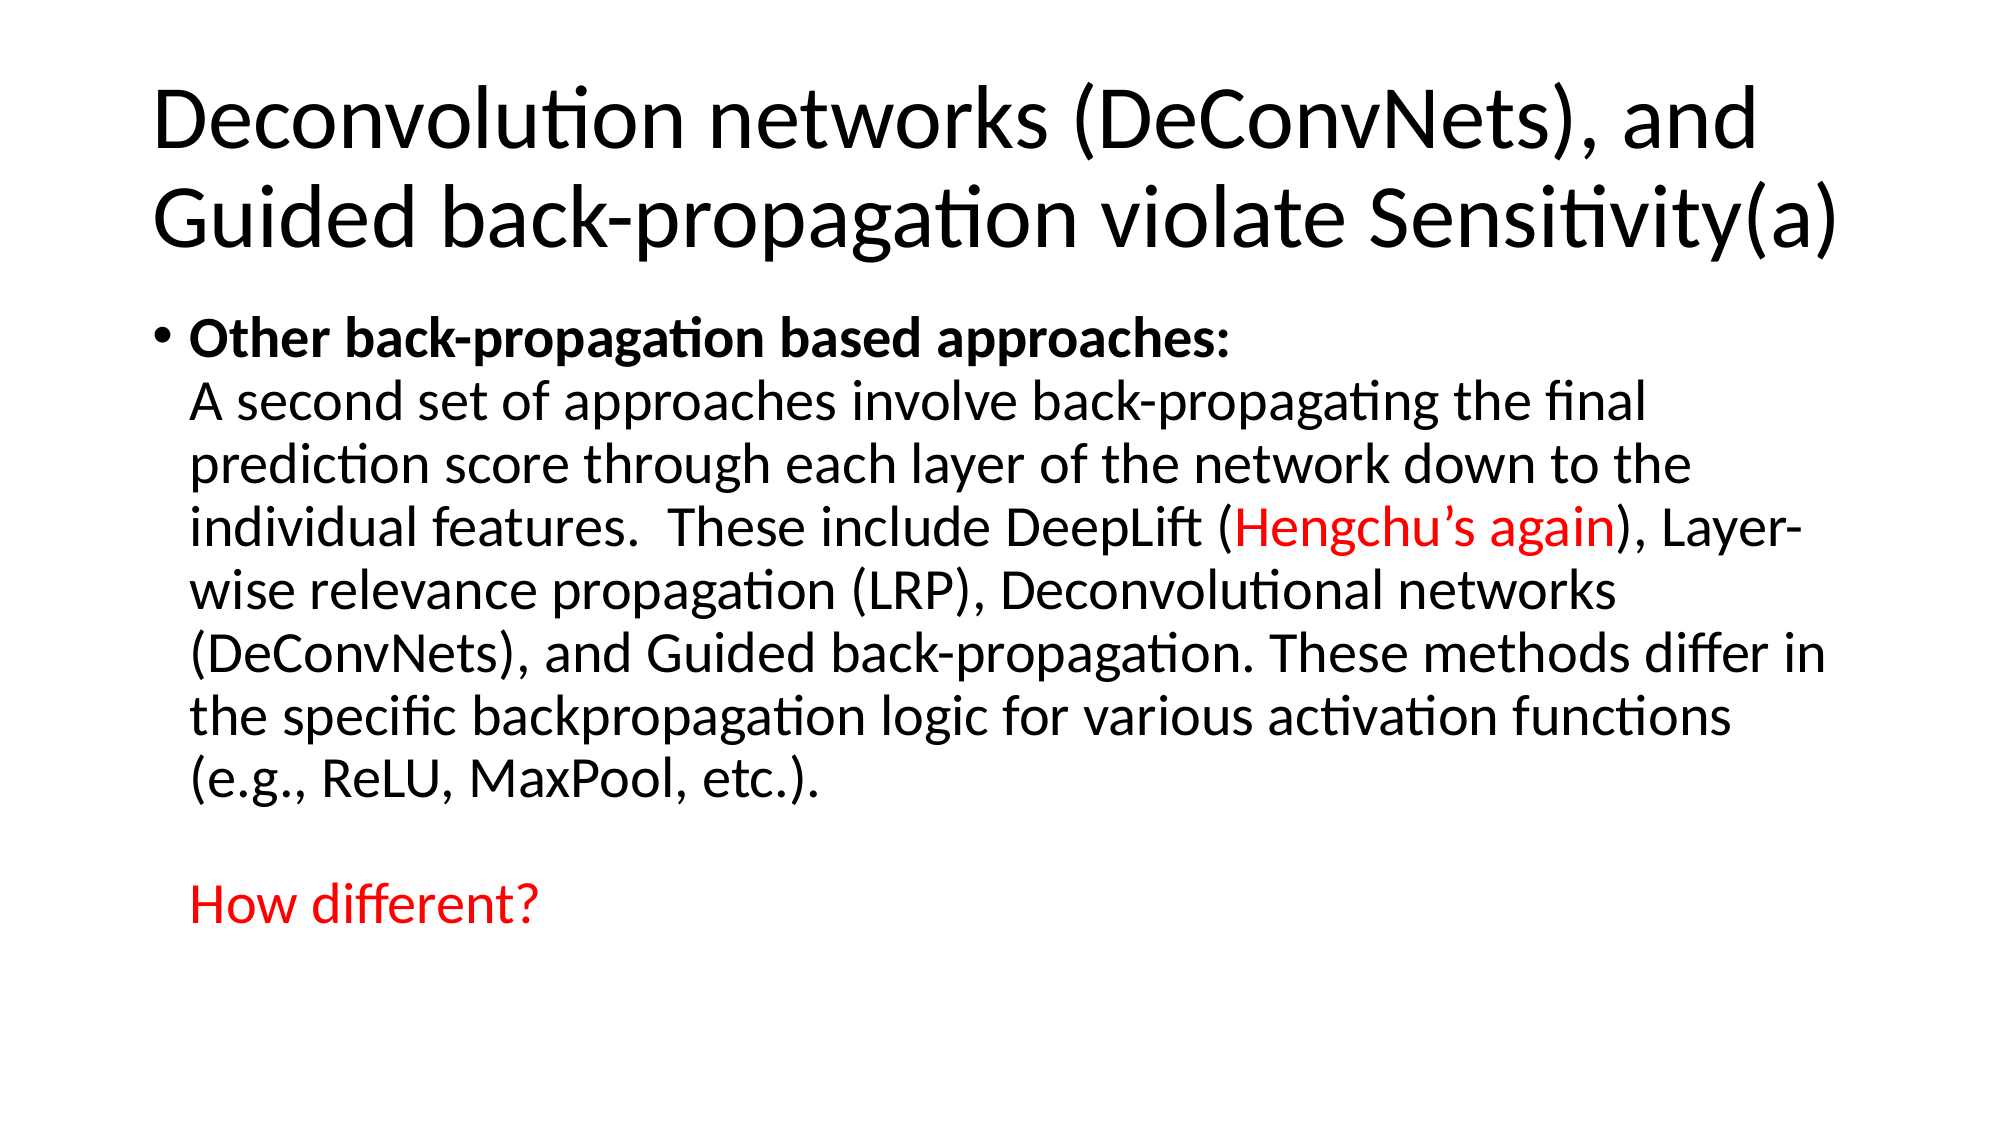

# Deconvolution networks (DeConvNets), and Guided back-propagation violate Sensitivity(a)
﻿﻿Other back-propagation based approaches:
A second set of approaches involve back-propagating the final prediction score through each layer of the network down to the individual features.  These include DeepLift (Hengchu’s again), Layer-wise relevance propagation (LRP), Deconvolutional networks (DeConvNets), and Guided back-propagation. These methods differ in the specific backpropagation logic for various activation functions (e.g., ReLU, MaxPool, etc.).
How different?